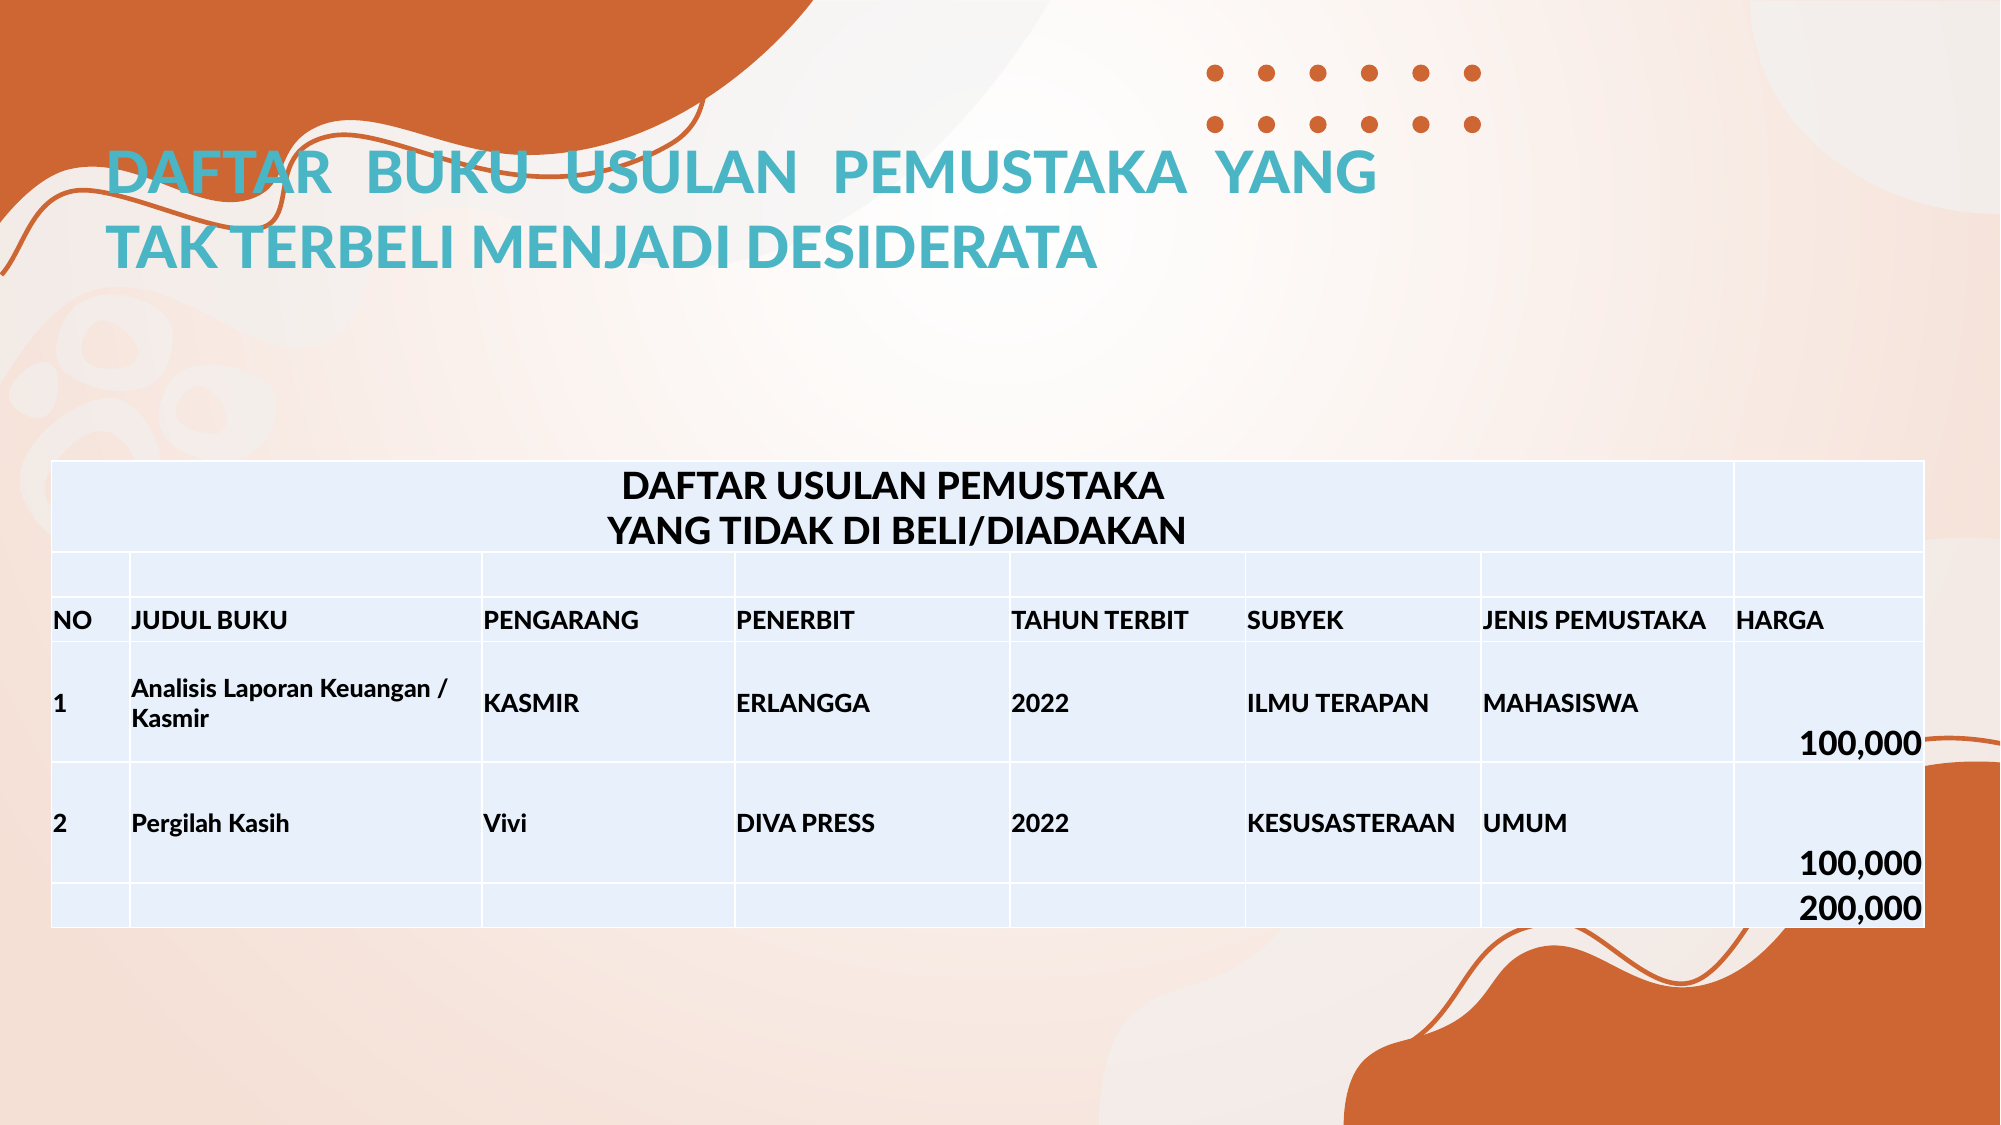

DAFTAR BUKU USULAN PEMUSTAKA YANG TAK TERBELI MENJADI DESIDERATA
| DAFTAR USULAN PEMUSTAKA YANG TIDAK DI BELI/DIADAKAN |  |  |  |  |  |  |  |
| --- | --- | --- | --- | --- | --- | --- | --- |
|  |  |  |  |  |  |  |  |
| NO | JUDUL BUKU | PENGARANG | PENERBIT | TAHUN TERBIT | SUBYEK | JENIS PEMUSTAKA | HARGA |
| 1 | Analisis Laporan Keuangan / Kasmir | KASMIR | ERLANGGA | 2022 | ILMU TERAPAN | MAHASISWA | 100,000 |
| 2 | Pergilah Kasih | Vivi | DIVA PRESS | 2022 | KESUSASTERAAN | UMUM | 100,000 |
|  |  |  |  |  |  |  | 200,000 |